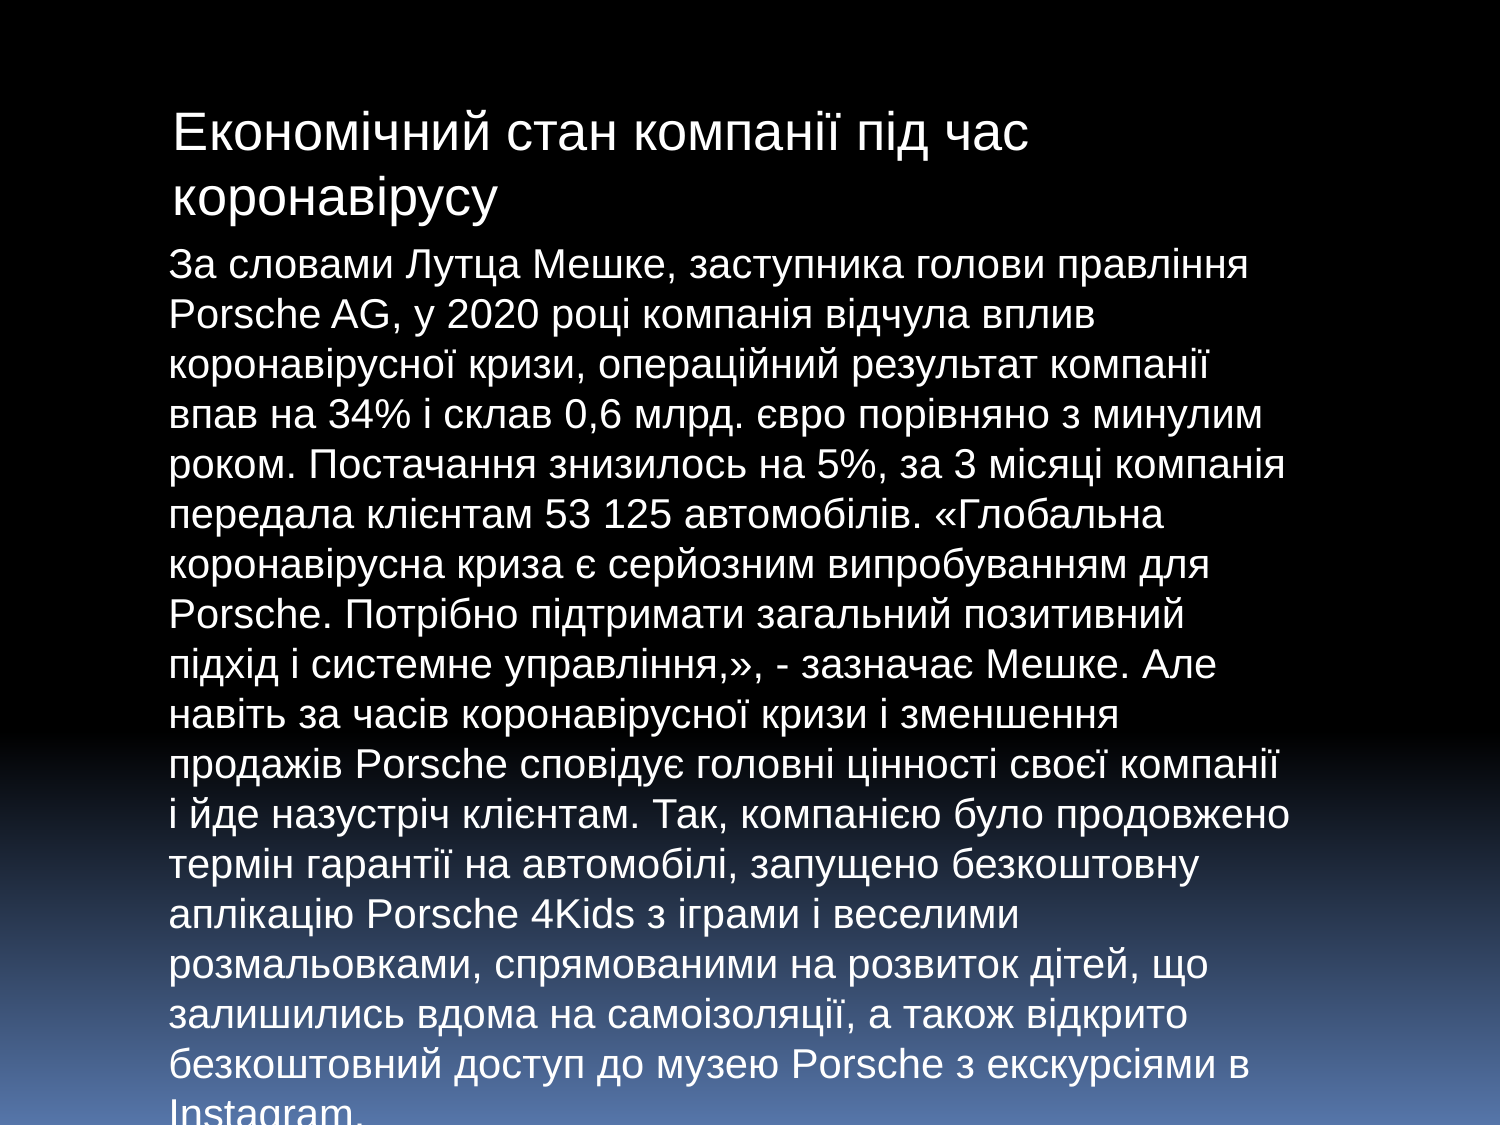

Економічний стан компанії під час коронавірусу
За словами Лутца Мешке, заступника голови правління Porsche AG, у 2020 році компанія відчула вплив коронавірусної кризи, операційний результат компанії впав на 34% і склав 0,6 млрд. євро порівняно з минулим роком. Постачання знизилось на 5%, за 3 місяці компанія передала клієнтам 53 125 автомобілів. «Глобальна коронавірусна криза є серйозним випробуванням для Porsche. Потрібно підтримати загальний позитивний підхід і системне управління,», - зазначає Мешке. Але навіть за часів коронавірусної кризи і зменшення продажів Porsche сповідує головні цінності своєї компанії і йде назустріч клієнтам. Так, компанією було продовжено термін гарантії на автомобілі, запущено безкоштовну аплікацію Porsche 4Kids з іграми і веселими розмальовками, спрямованими на розвиток дітей, що залишились вдома на самоізоляції, а також відкрито безкоштовний доступ до музею Porsche з екскурсіями в Instagram.